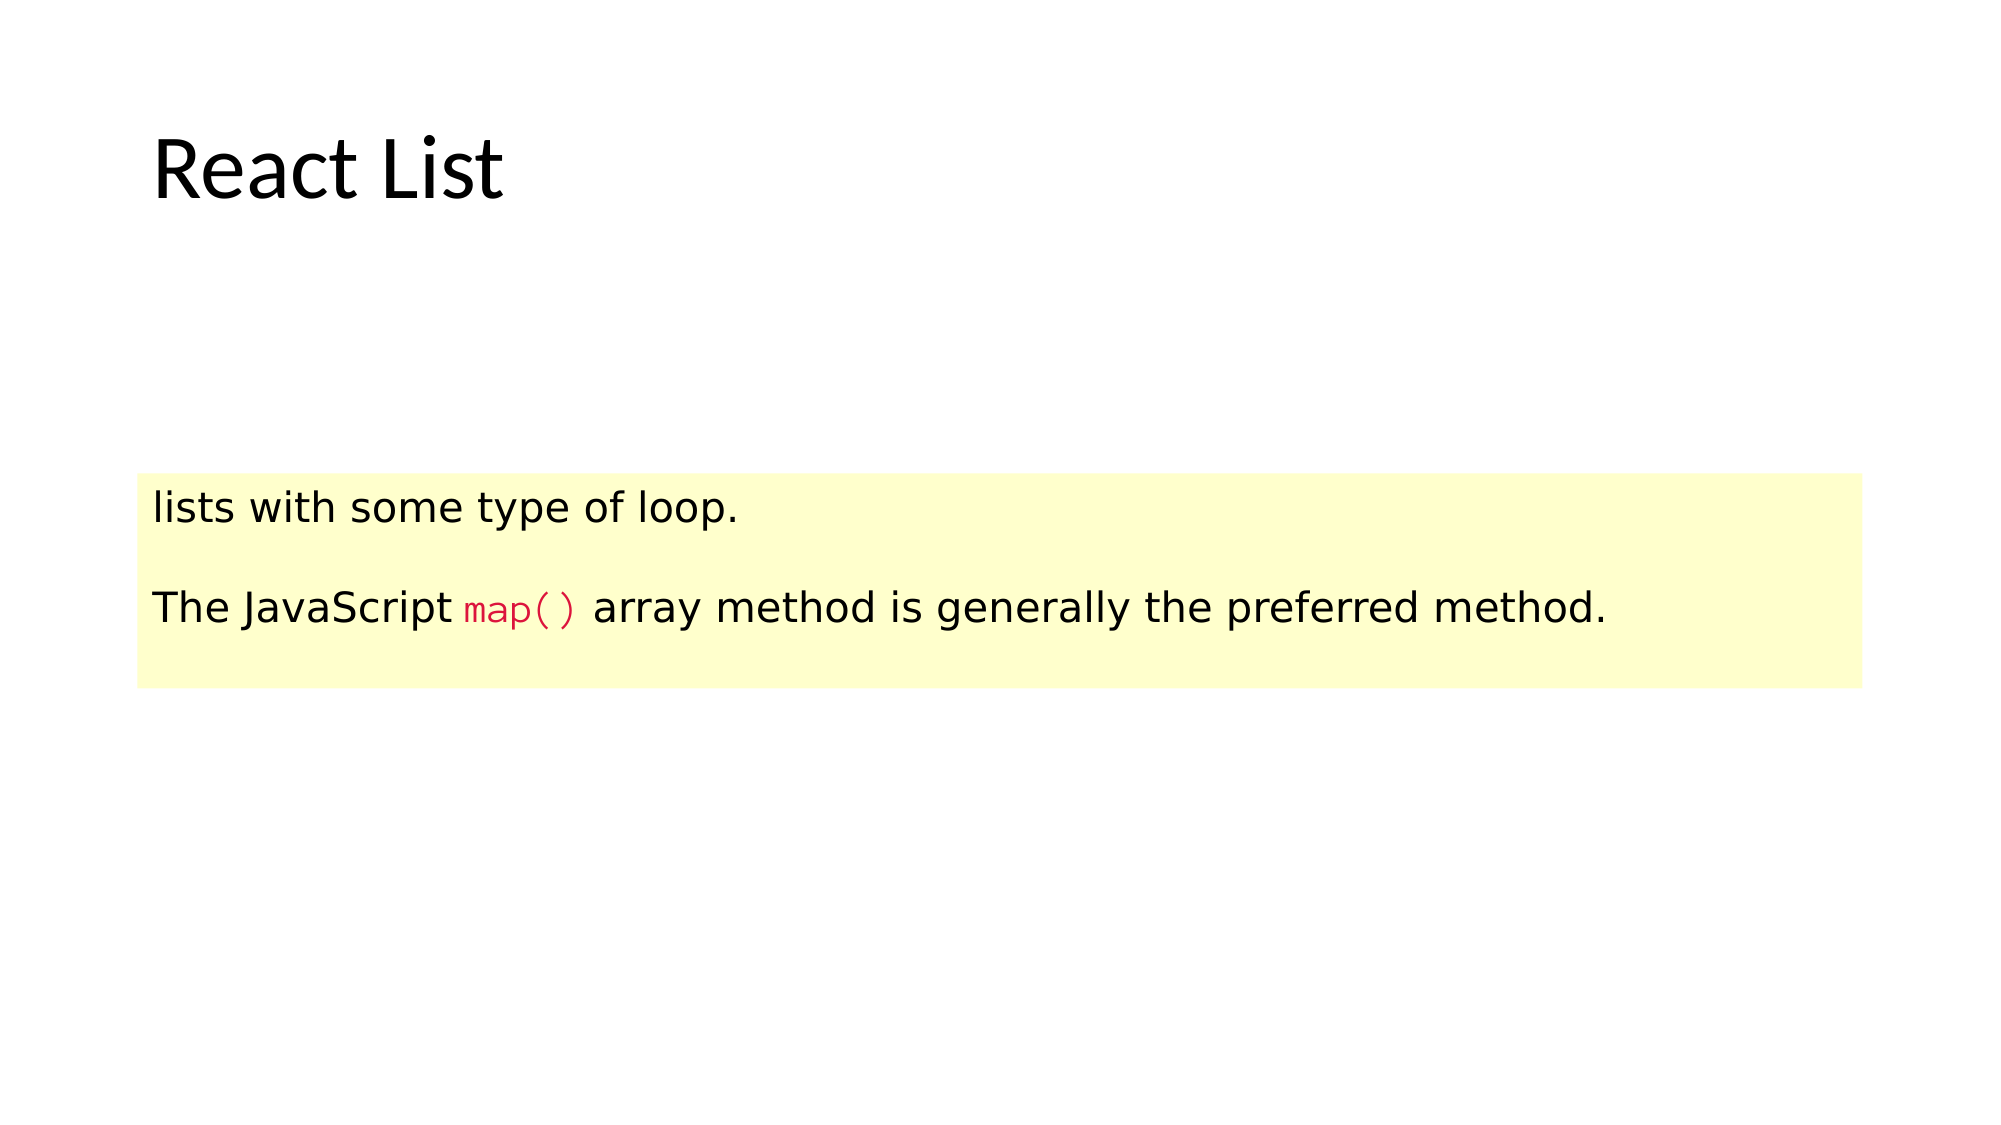

# React List
lists with some type of loop.

The JavaScript map() array method is generally the preferred method.